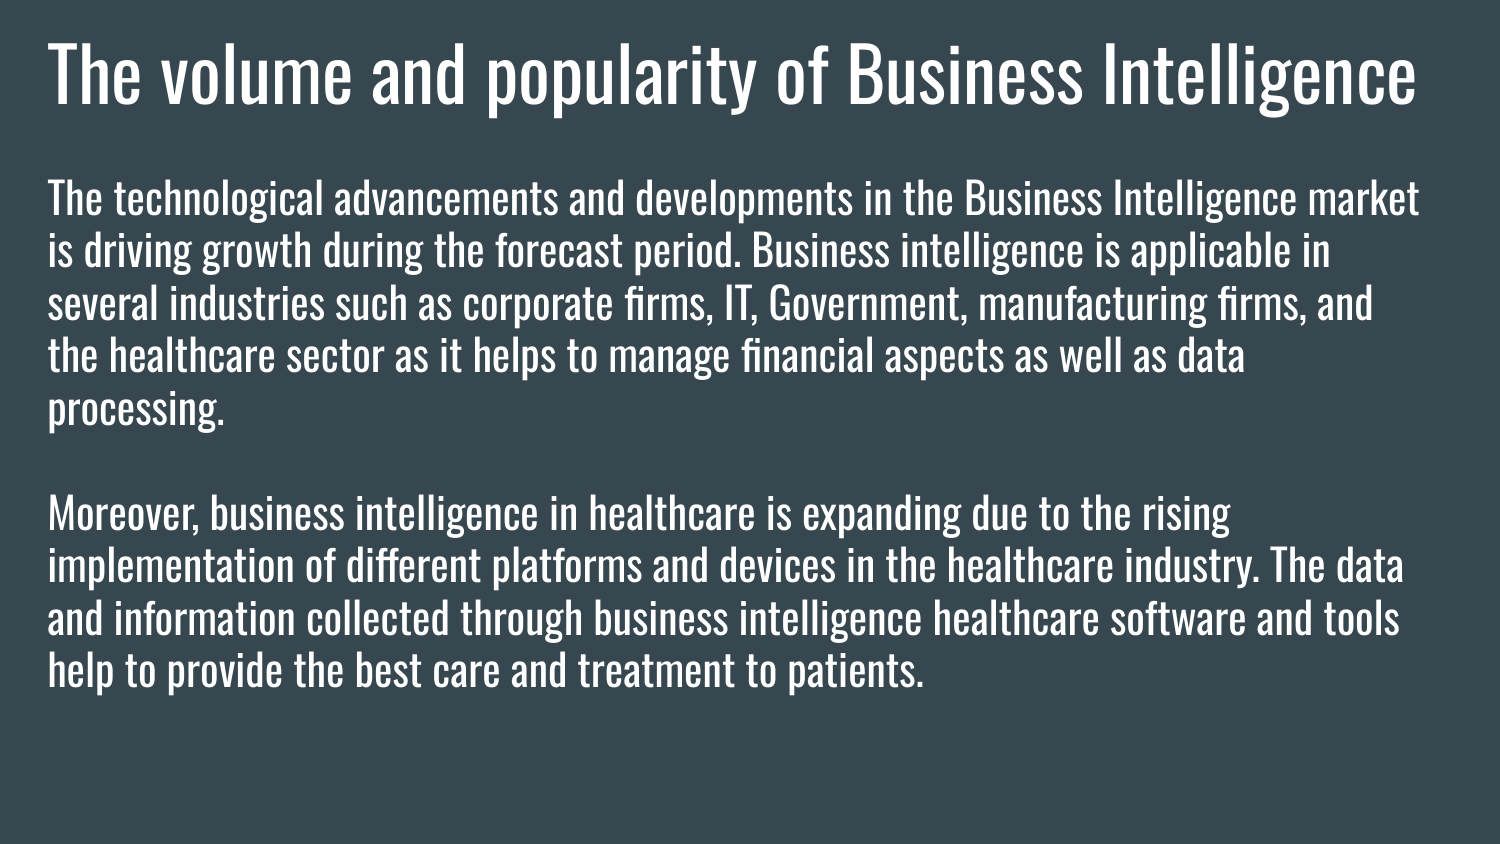

# The volume and popularity of Business Intelligence

The technological advancements and developments in the Business Intelligence market is driving growth during the forecast period. Business intelligence is applicable in several industries such as corporate firms, IT, Government, manufacturing firms, and the healthcare sector as it helps to manage financial aspects as well as data processing.

Moreover, business intelligence in healthcare is expanding due to the rising implementation of different platforms and devices in the healthcare industry. The data and information collected through business intelligence healthcare software and tools help to provide the best care and treatment to patients.